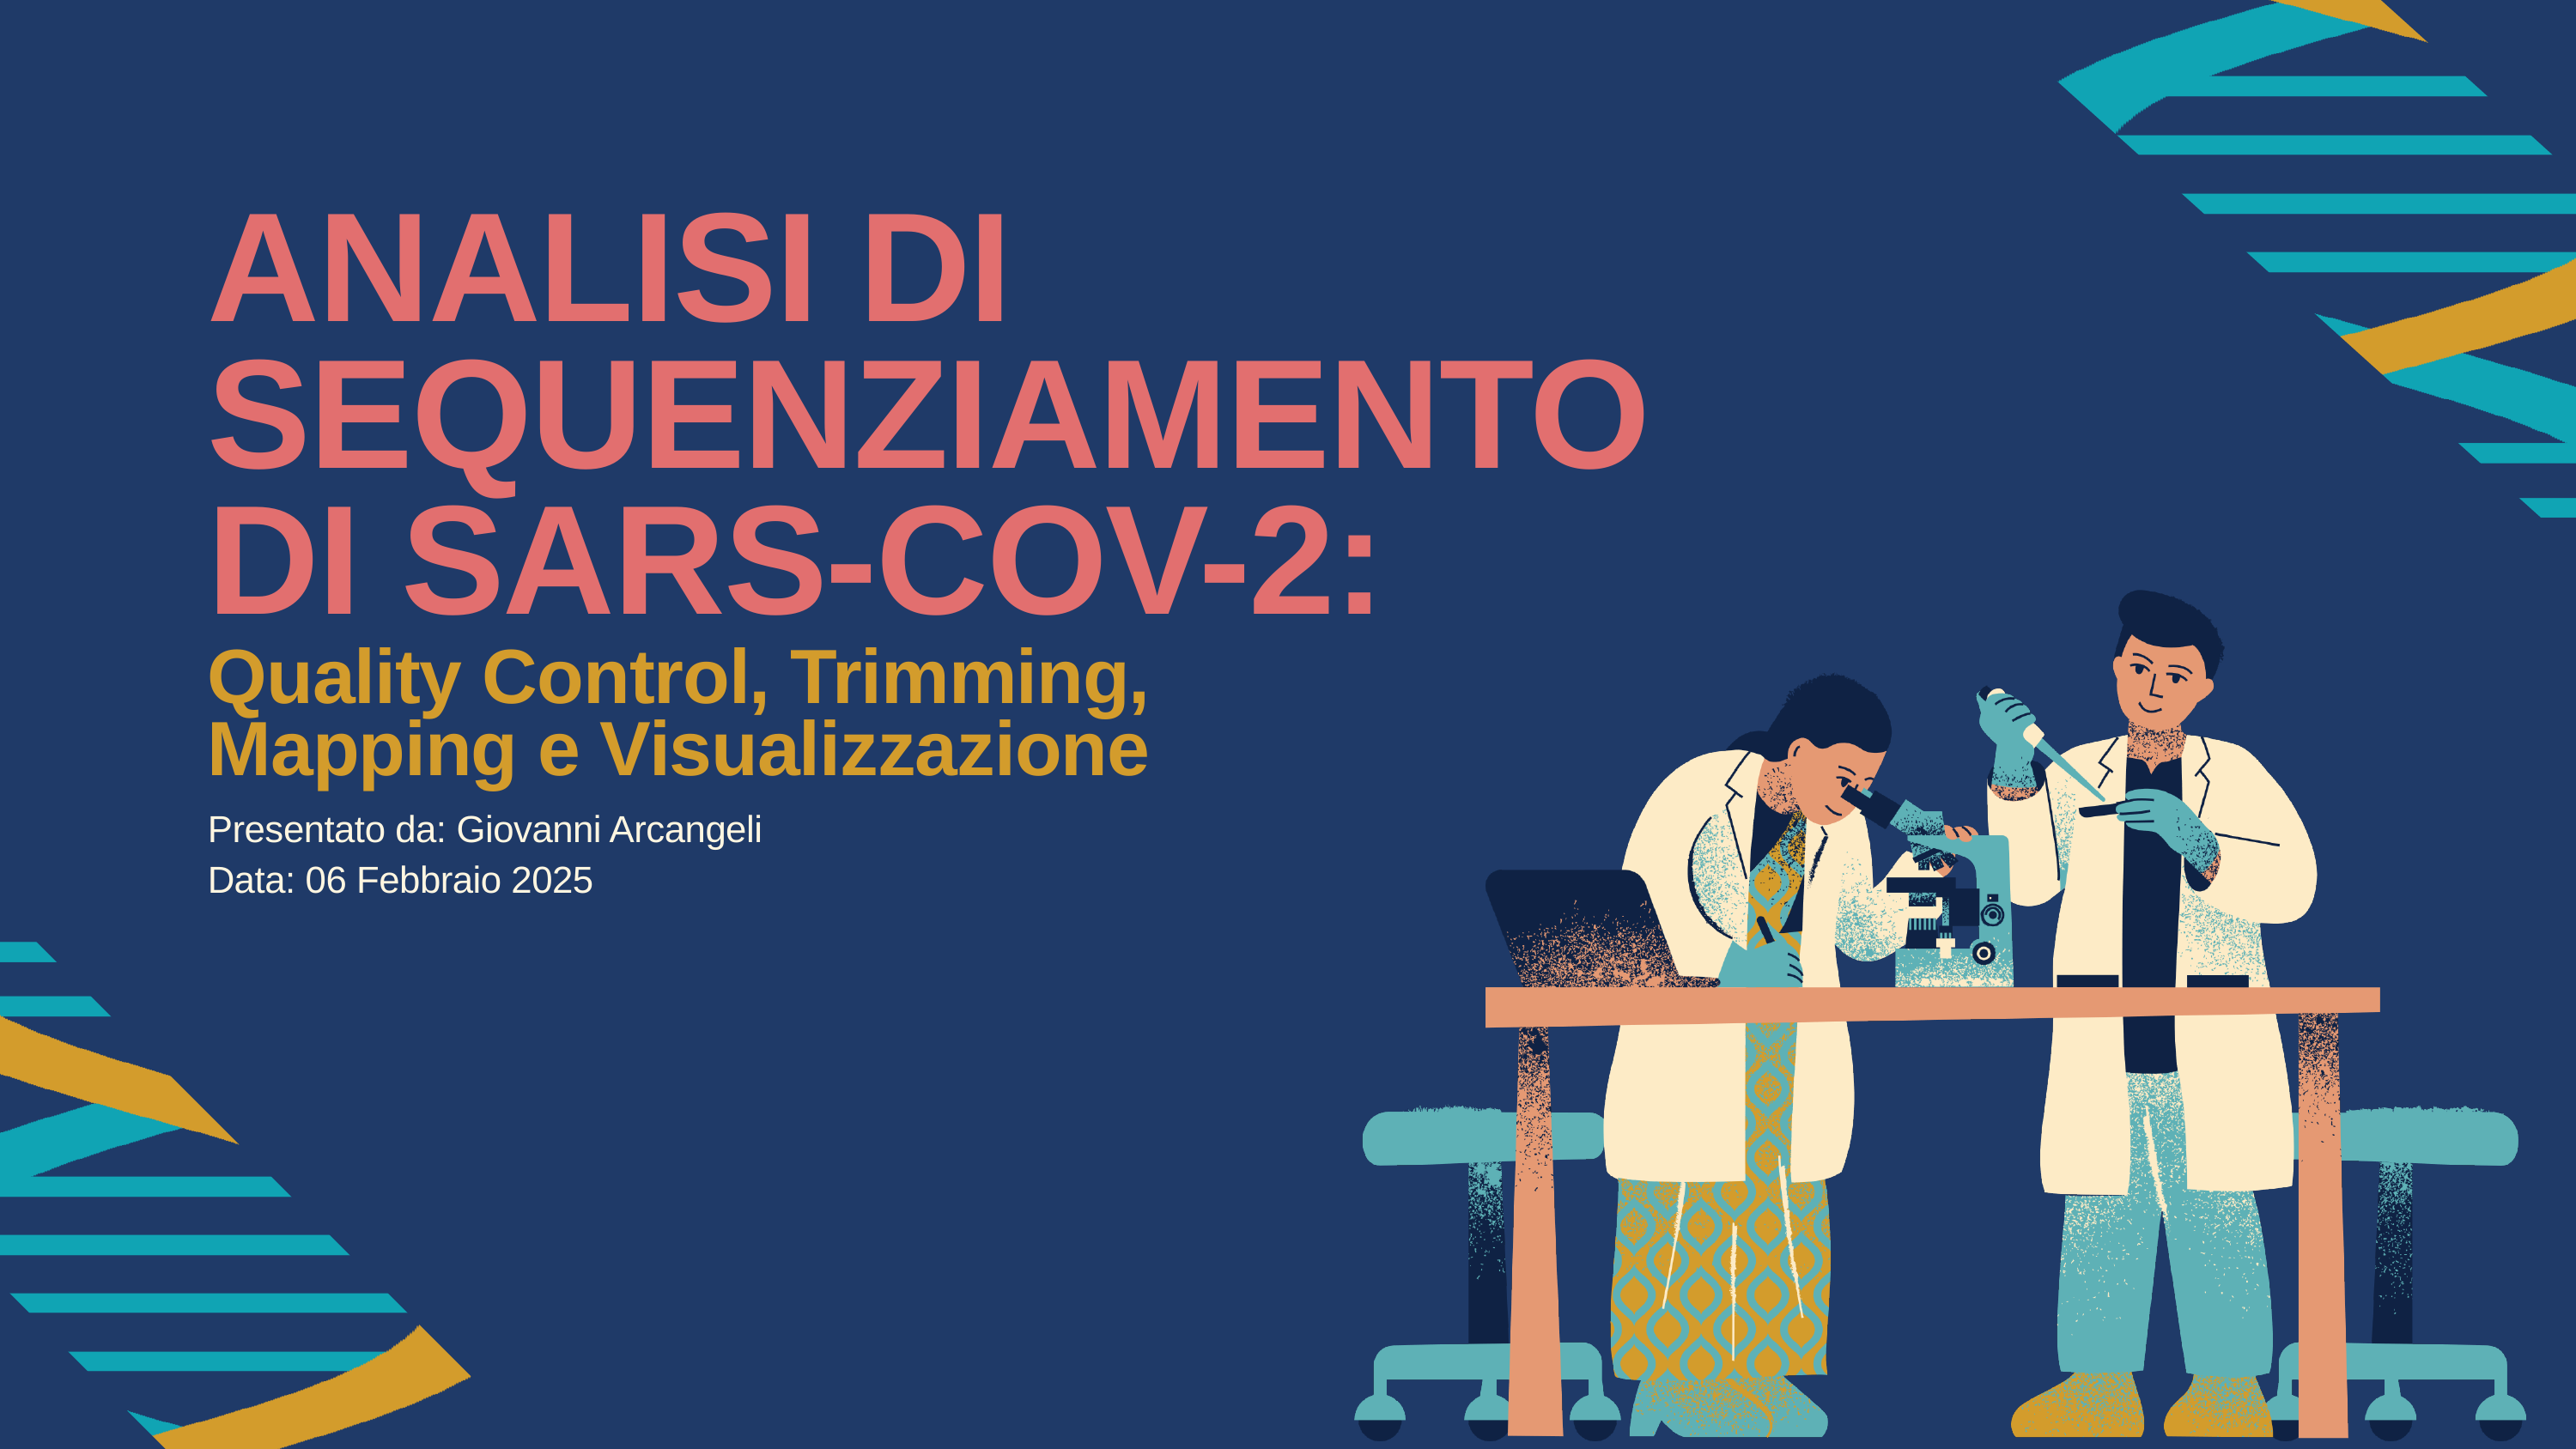

ANALISI DI SEQUENZIAMENTO DI SARS-COV-2:

Quality Control, Trimming, Mapping e Visualizzazione
Presentato da: Giovanni Arcangeli
Data: 06 Febbraio 2025